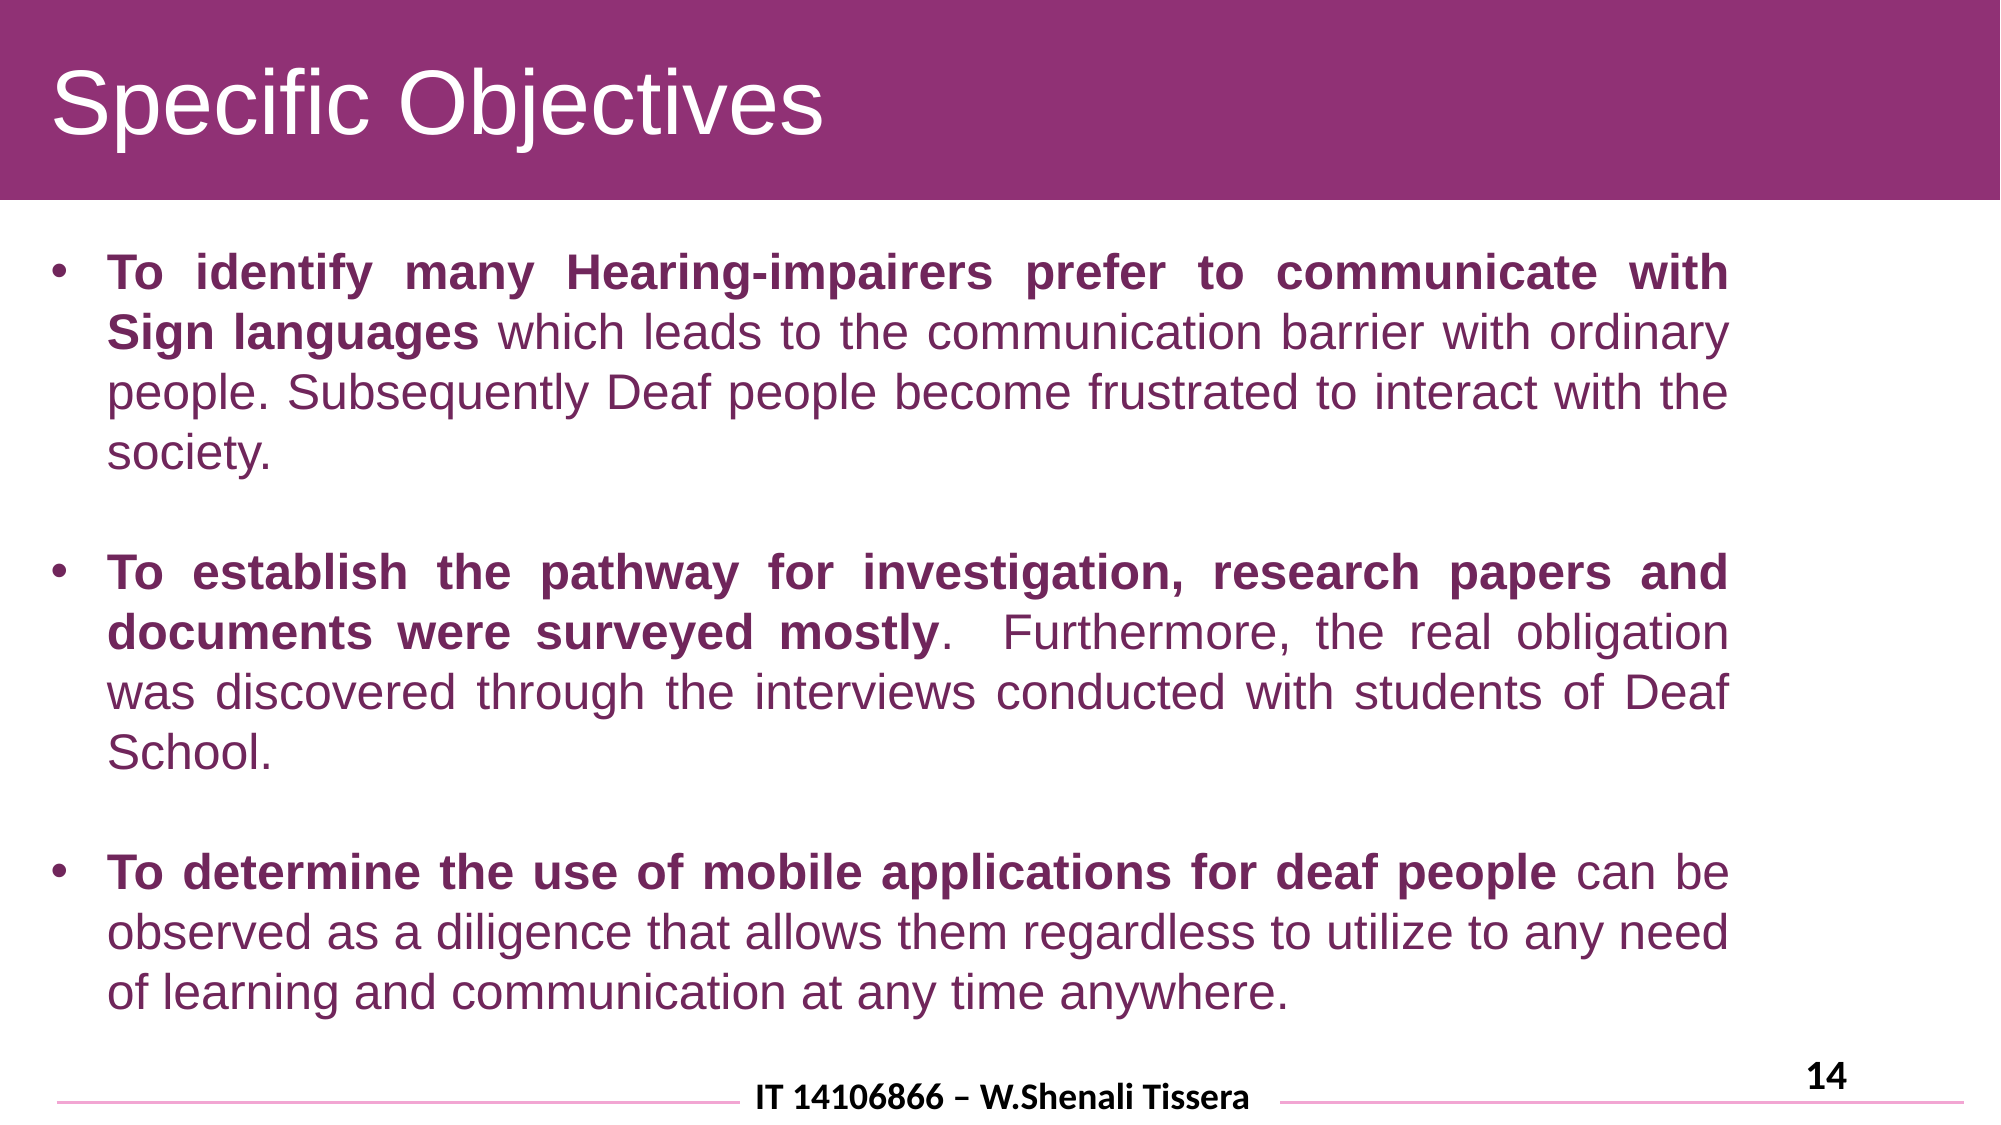

Specific Objectives
To identify many Hearing-impairers prefer to communicate with Sign languages which leads to the communication barrier with ordinary people. Subsequently Deaf people become frustrated to interact with the society.

To establish the pathway for investigation, research papers and documents were surveyed mostly.  Furthermore, the real obligation was discovered through the interviews conducted with students of Deaf School.

To determine the use of mobile applications for deaf people can be observed as a diligence that allows them regardless to utilize to any need of learning and communication at any time anywhere.
14
IT 14106866 – W.Shenali Tissera